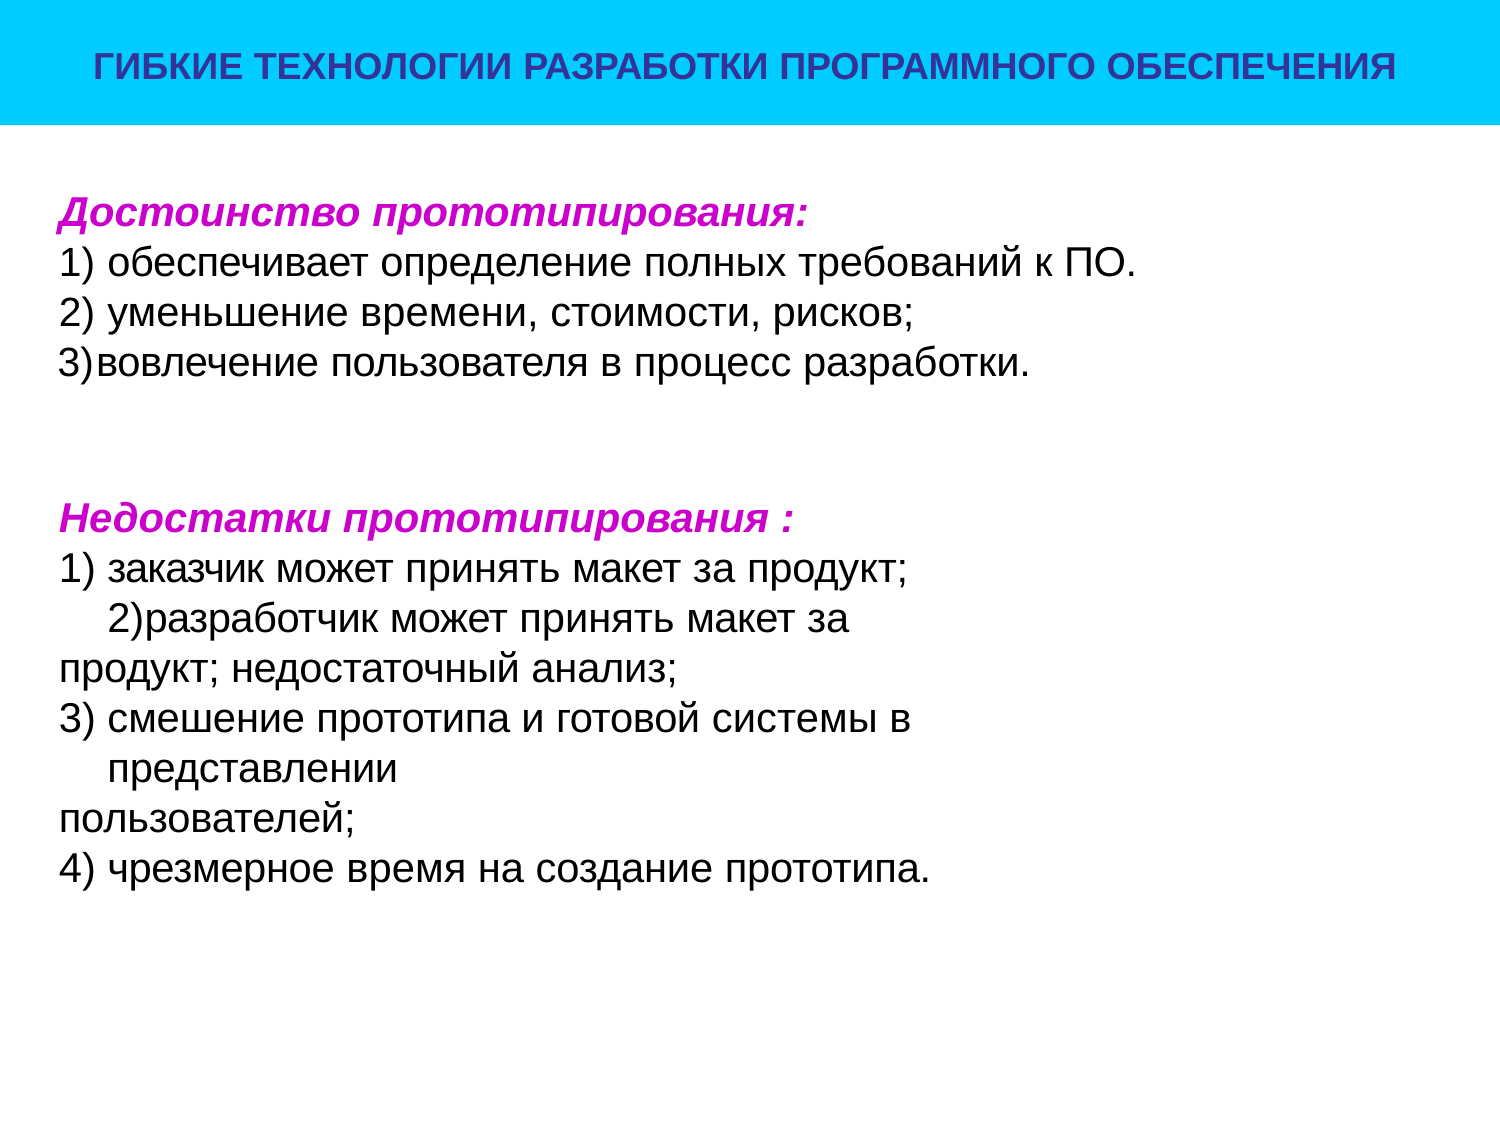

ГИБКИЕ ТЕХНОЛОГИИ РАЗРАБОТКИ ПРОГРАММНОГО ОБЕСПЕЧЕНИЯ
# Достоинство прототипирования:
обеспечивает определение полных требований к ПО.
уменьшение времени, стоимости, рисков;
вовлечение пользователя в процесс разработки.

Недостатки прототипирования :
заказчик может принять макет за продукт;
разработчик может принять макет за продукт; недостаточный анализ;
смешение прототипа и готовой системы в представлении
пользователей;
чрезмерное время на создание прототипа.